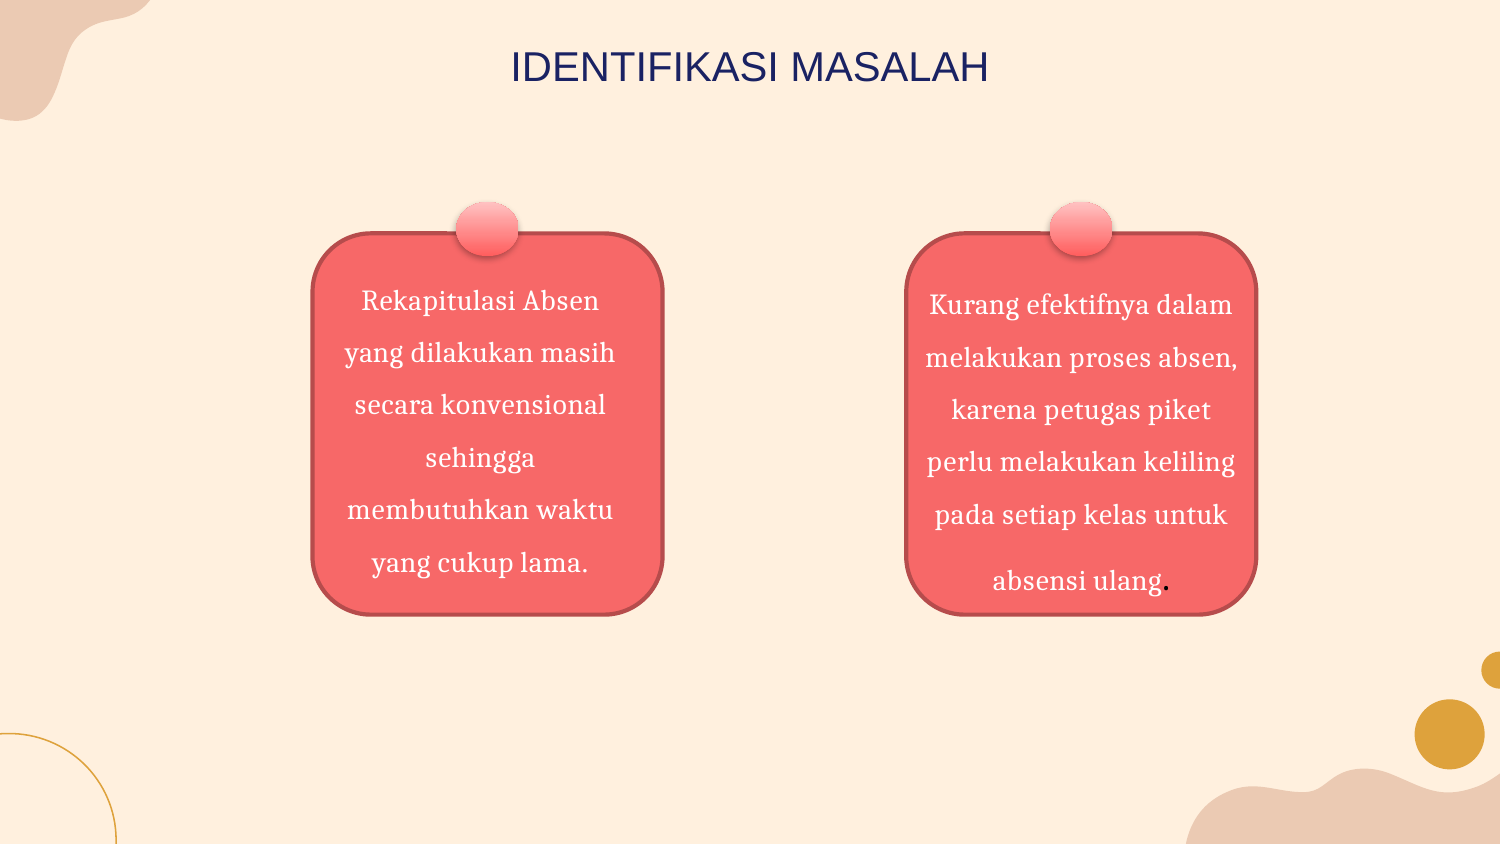

# IDENTIFIKASI MASALAH

Rekapitulasi Absen yang dilakukan masih secara konvensional sehingga membutuhkan waktu yang cukup lama.

Kurang efektifnya dalam melakukan proses absen, karena petugas piket perlu melakukan keliling pada setiap kelas untuk absensi ulang.